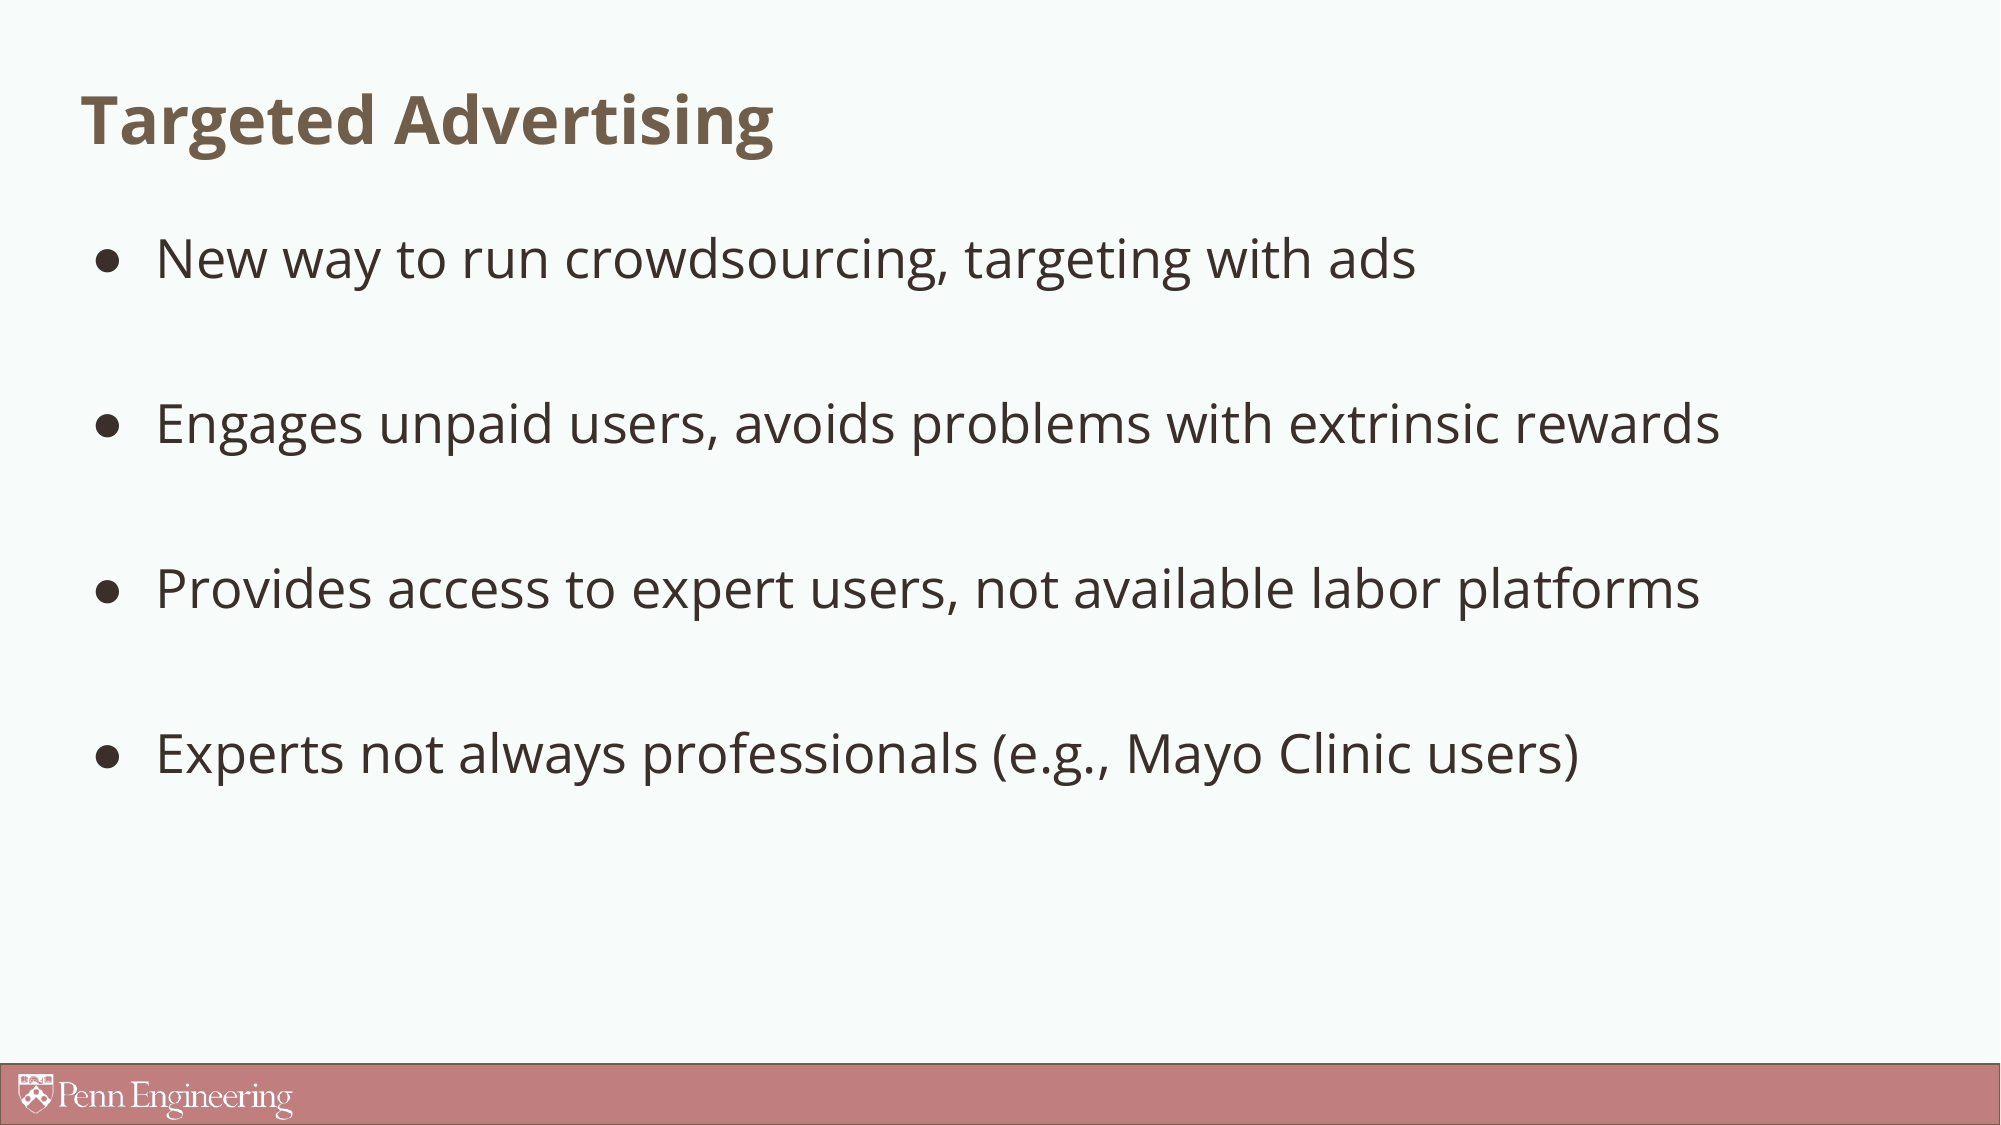

# Targeted Advertising
New way to run crowdsourcing, targeting with ads

Engages unpaid users, avoids problems with extrinsic rewards

Provides access to expert users, not available labor platforms

Experts not always professionals (e.g., Mayo Clinic users)